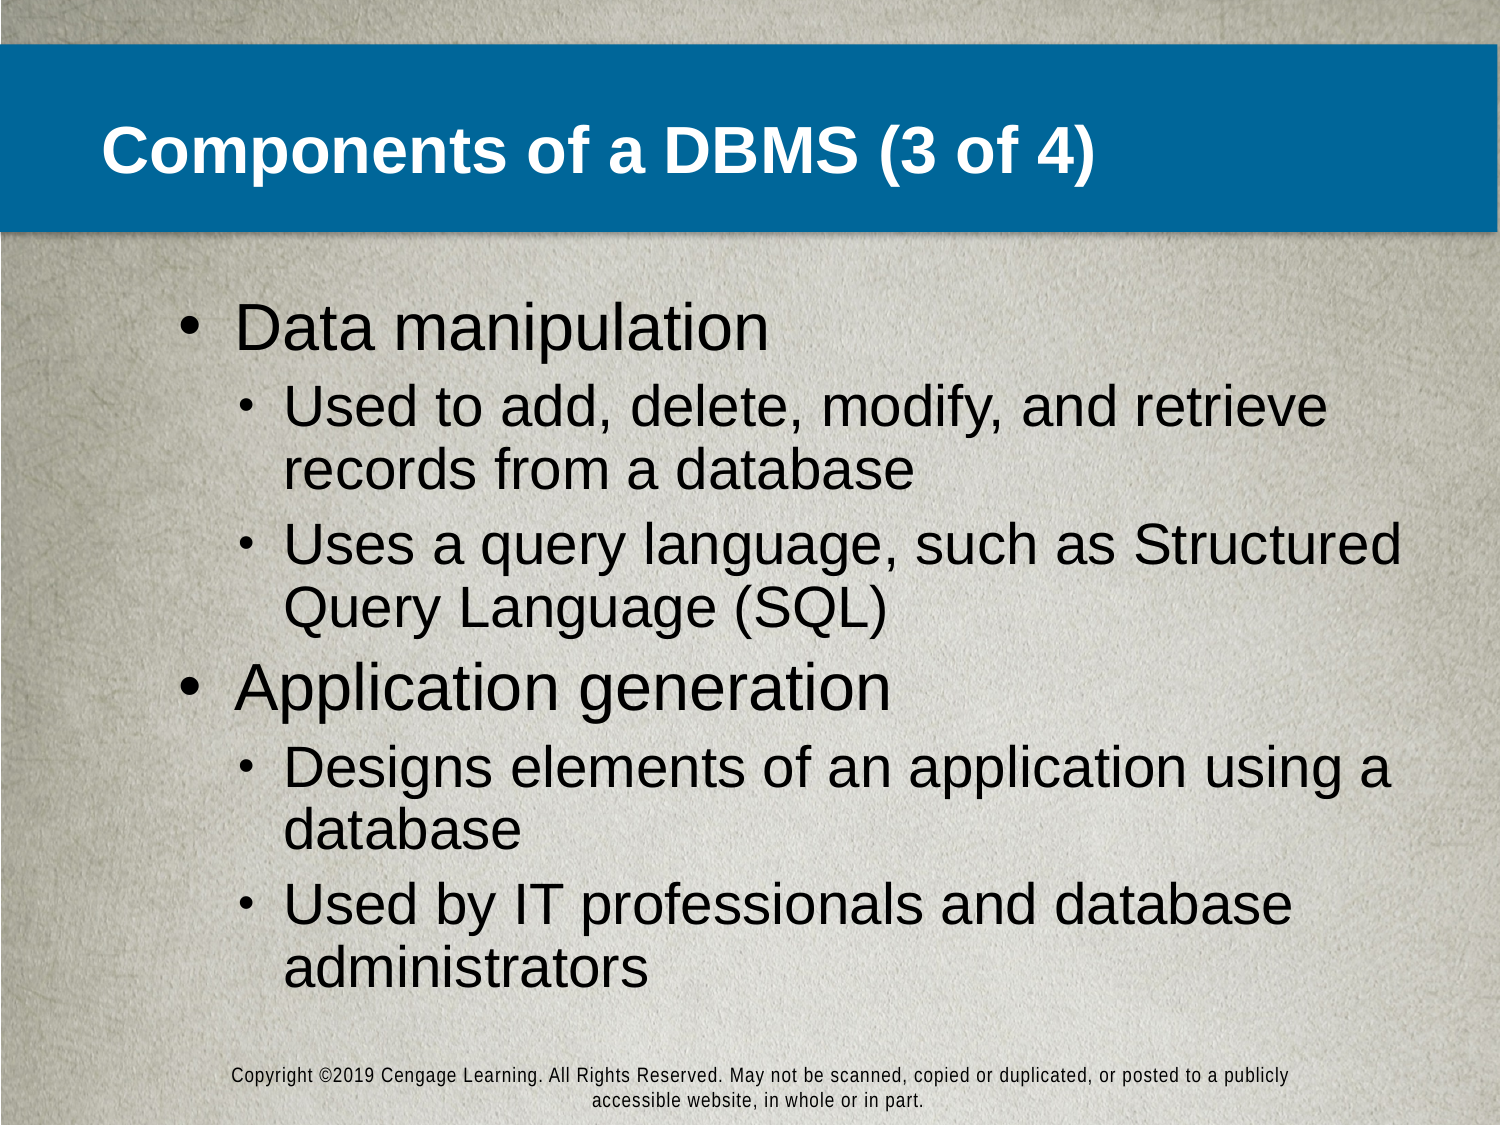

# Components of a DBMS (3 of 4)
Data manipulation
Used to add, delete, modify, and retrieve records from a database
Uses a query language, such as Structured Query Language (SQL)
Application generation
Designs elements of an application using a database
Used by IT professionals and database administrators